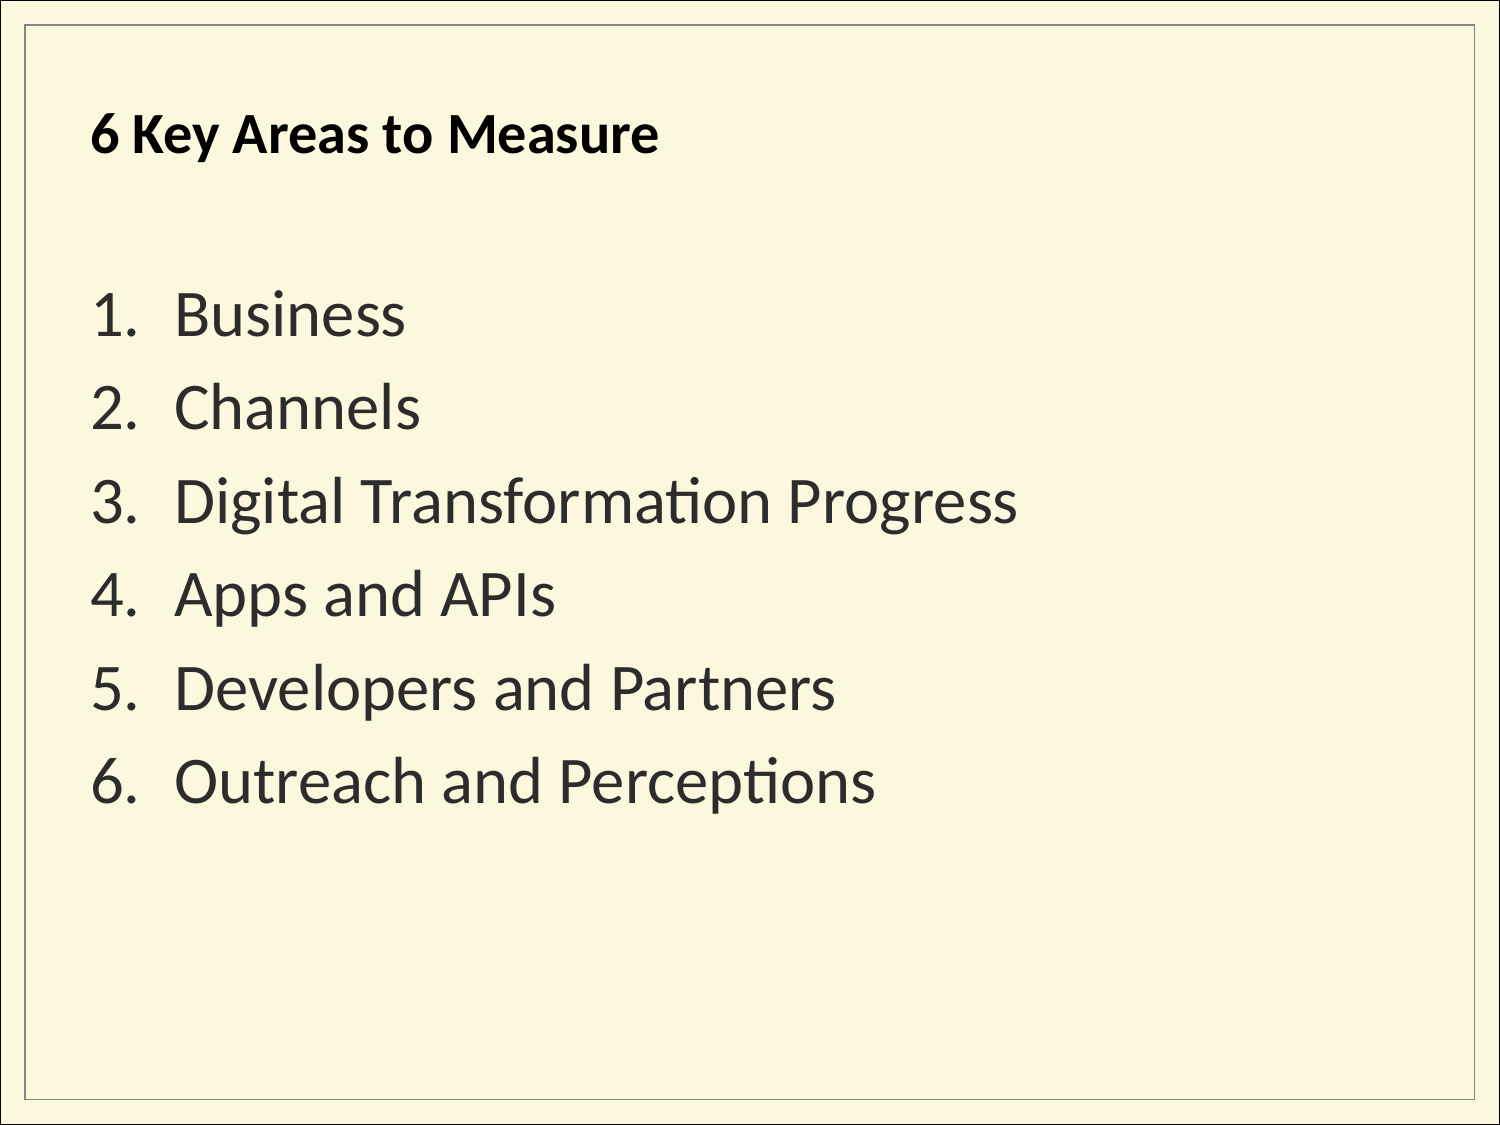

6 Key Areas to Measure
Business
Channels
Digital Transformation Progress
Apps and APIs
Developers and Partners
Outreach and Perceptions